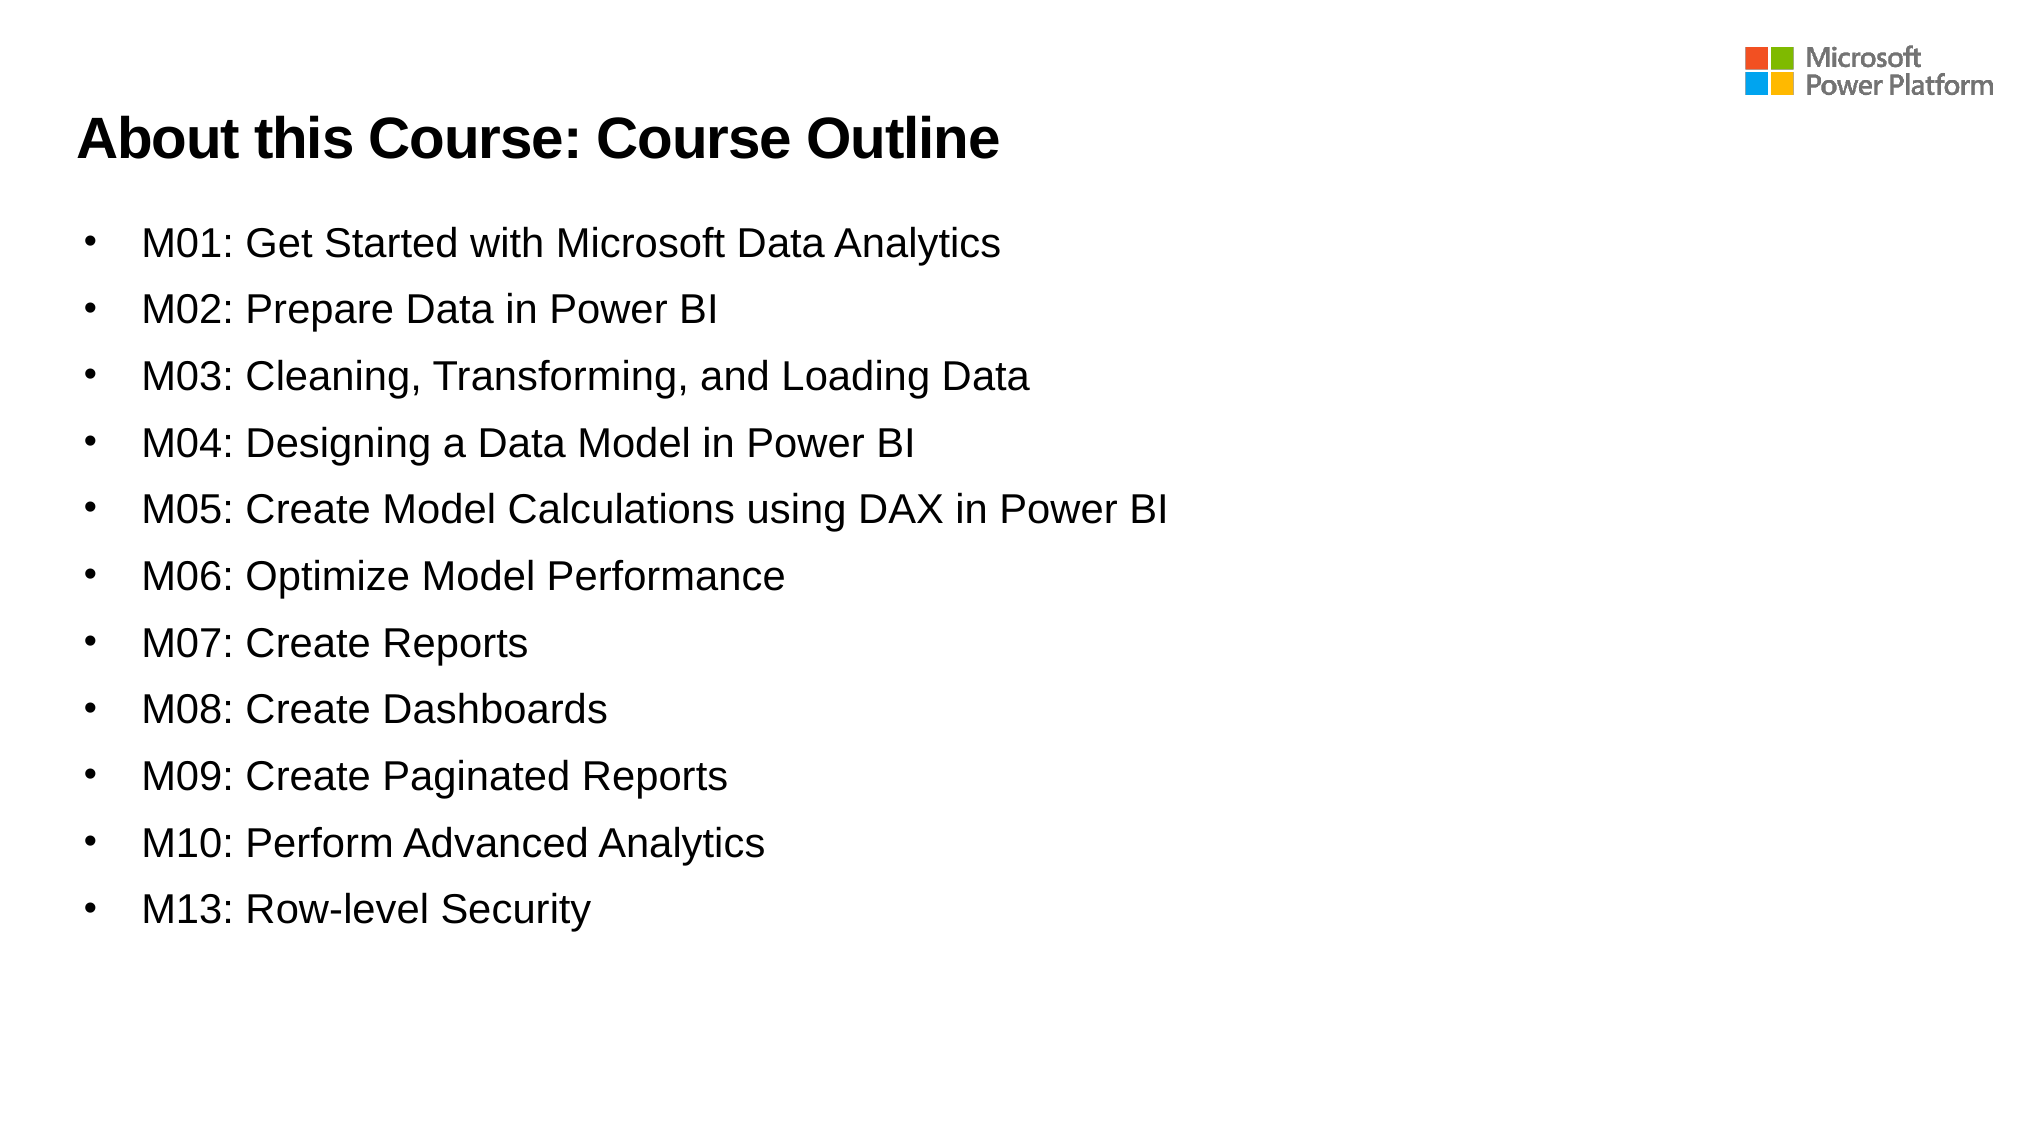

# About this Course: Course Outline
M01: Get Started with Microsoft Data Analytics
M02: Prepare Data in Power BI
M03: Cleaning, Transforming, and Loading Data
M04: Designing a Data Model in Power BI
M05: Create Model Calculations using DAX in Power BI
M06: Optimize Model Performance
M07: Create Reports
M08: Create Dashboards
M09: Create Paginated Reports
M10: Perform Advanced Analytics
M13: Row-level Security